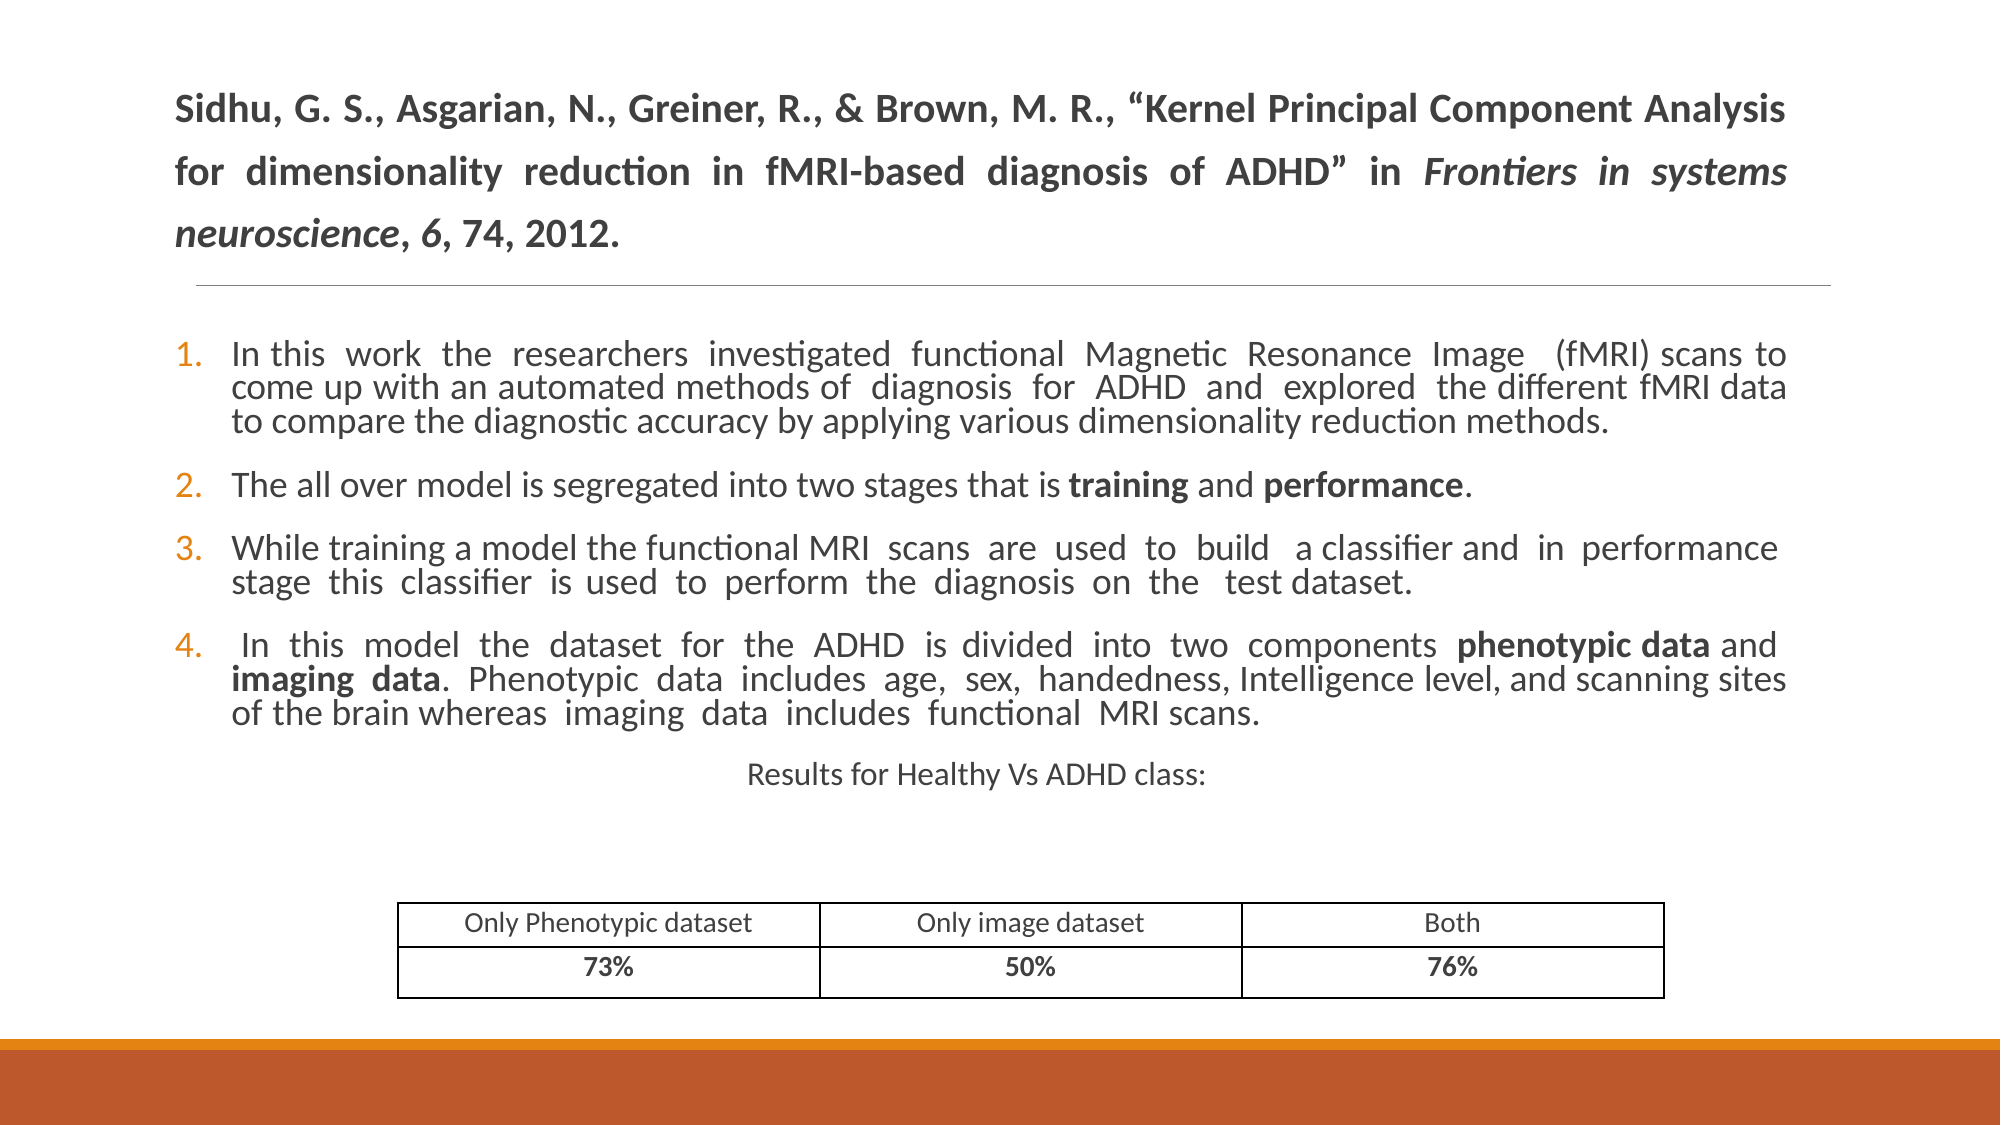

Sidhu, G. S., Asgarian, N., Greiner, R., & Brown, M. R., “Kernel Principal Component Analysis for dimensionality reduction in fMRI-based diagnosis of ADHD” in Frontiers in systems neuroscience, 6, 74, 2012.

In this  work  the  researchers  investigated  functional  Magnetic  Resonance  Image   (fMRI) scans to come up with an automated methods of  diagnosis  for  ADHD  and  explored  the different fMRI data to compare the diagnostic accuracy by applying various dimensionality reduction methods.
The all over model is segregated into two stages that is training and performance.
While training a model the functional MRI  scans  are  used  to  build   a classifier and  in  performance  stage  this  classifier  is used  to  perform  the  diagnosis  on  the   test dataset.
 In  this  model  the  dataset  for  the  ADHD  is divided  into  two  components  phenotypic data and  imaging  data.  Phenotypic  data  includes  age,  sex,  handedness, Intelligence level, and scanning sites of the brain whereas  imaging  data  includes  functional  MRI scans.
Results for Healthy Vs ADHD class:

| Only Phenotypic dataset | Only image dataset | Both |
| --- | --- | --- |
| 73% | 50% | 76% |